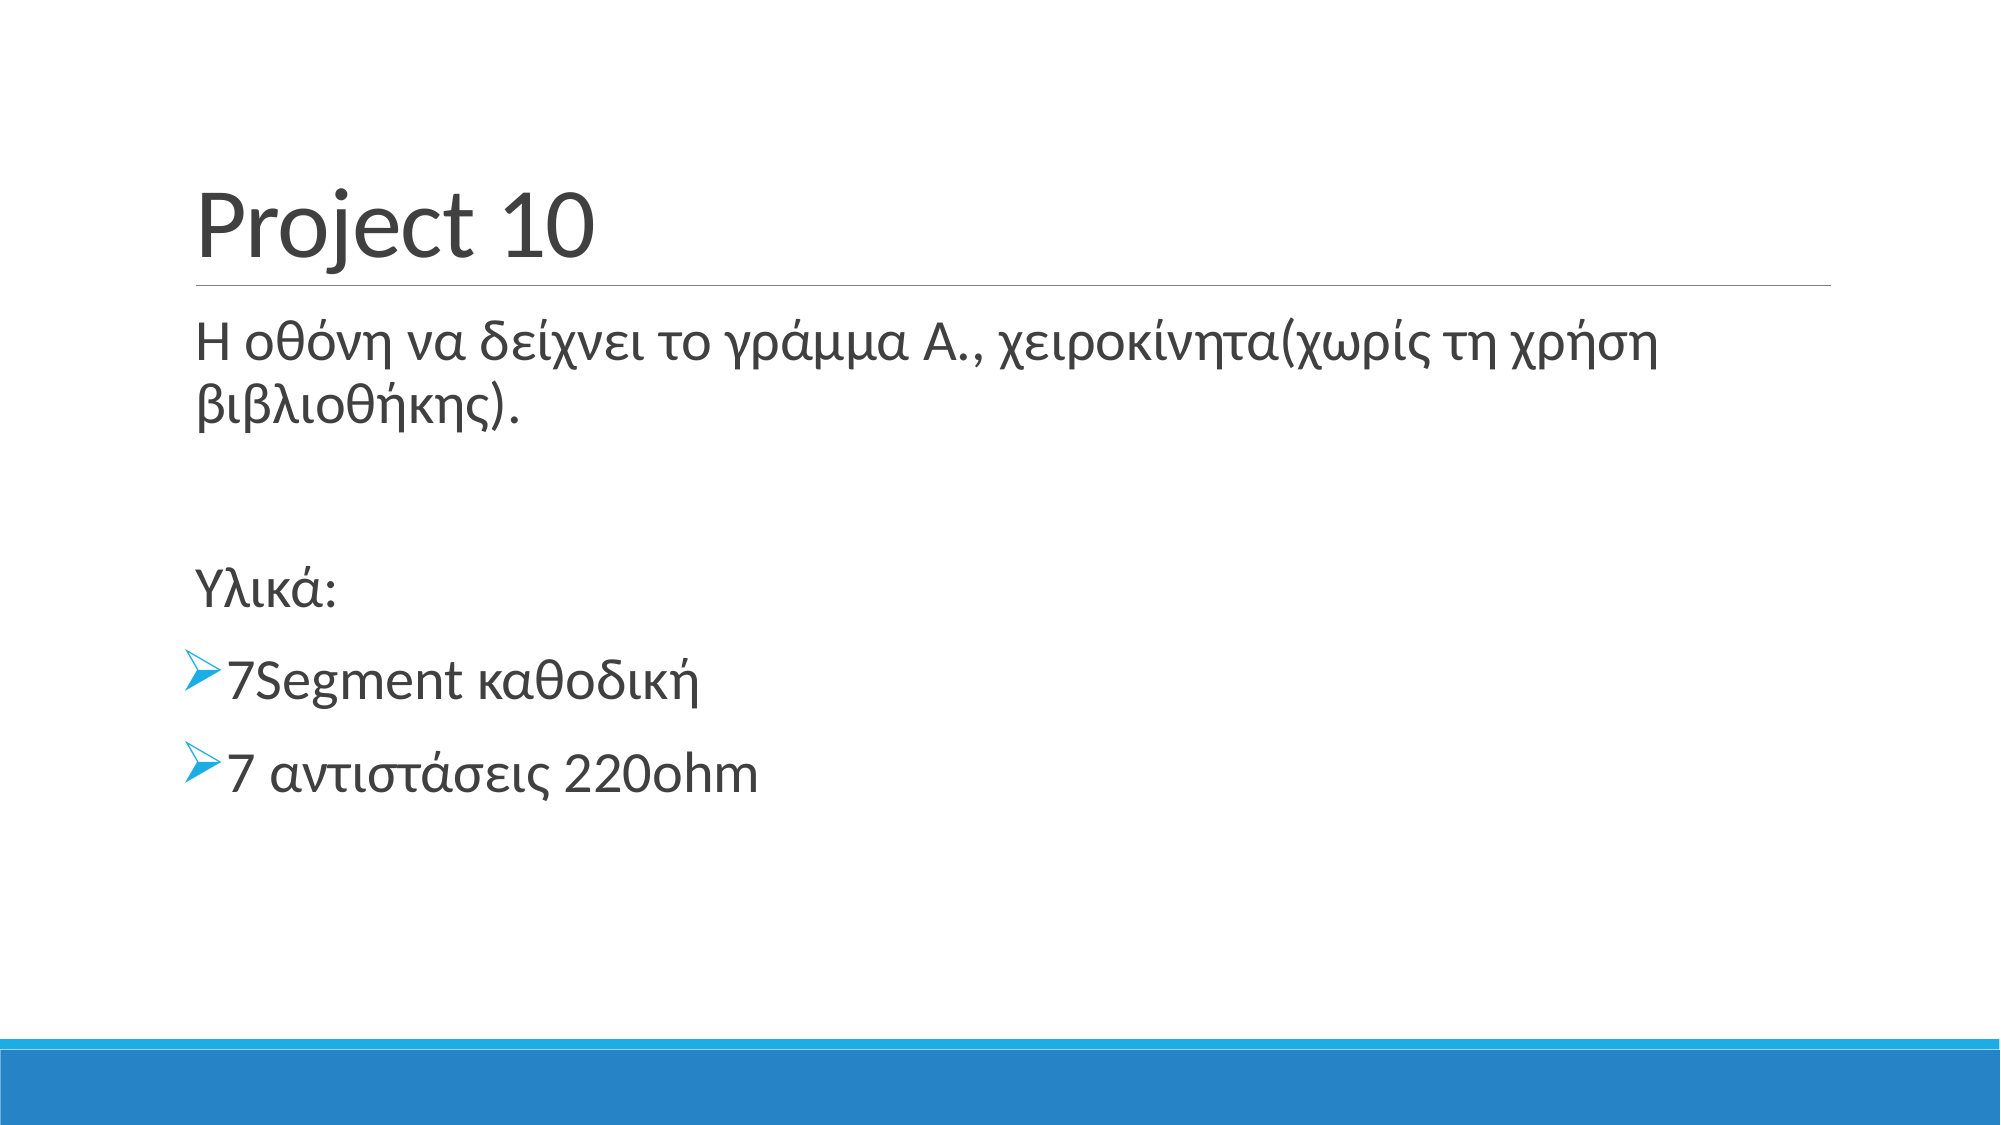

# Project 10
Η οθόνη να δείχνει το γράμμα Α., χειροκίνητα(χωρίς τη χρήση βιβλιοθήκης).

Υλικά:
7Segment καθοδική
7 αντιστάσεις 220ohm